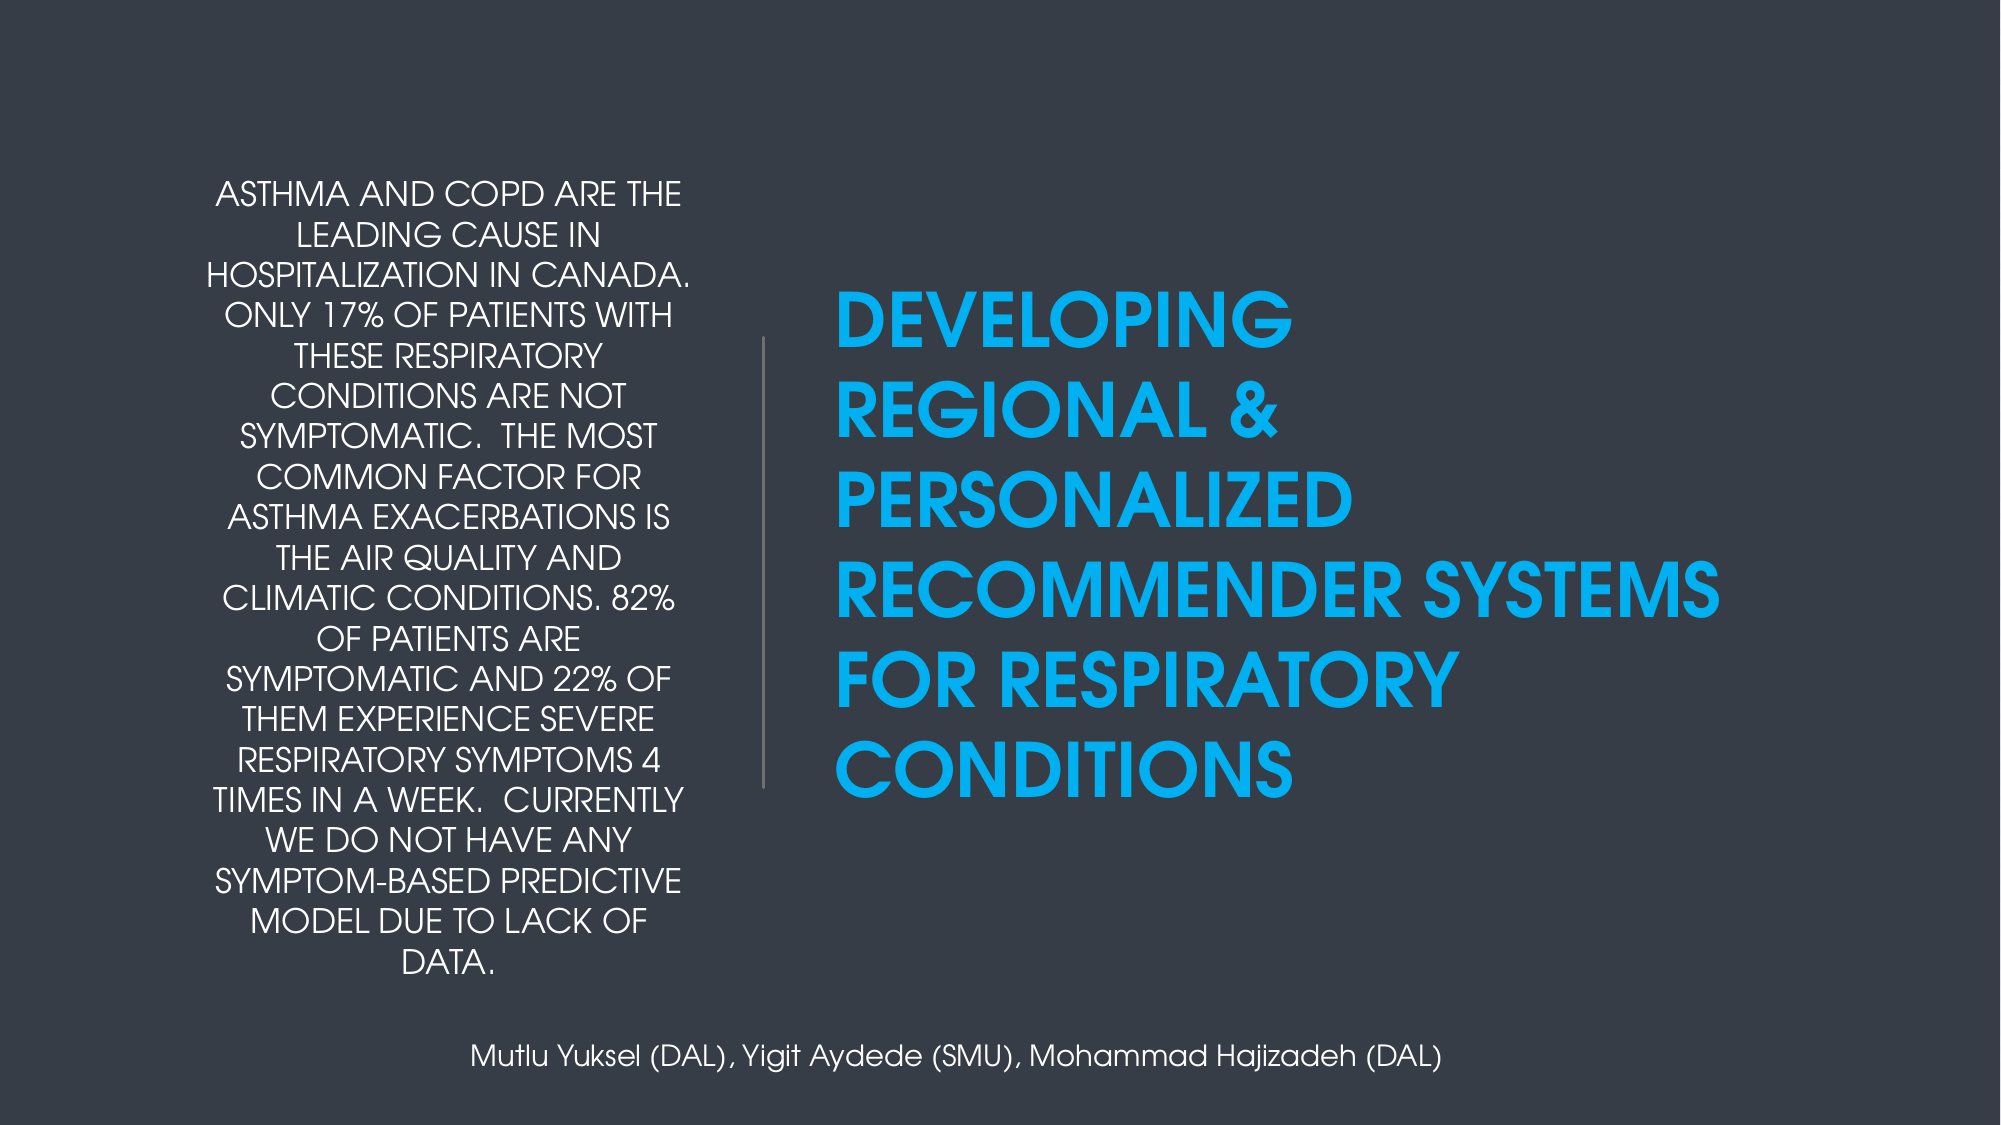

Asthma and copd are the leading cause in hospitalization in Canada. Only 17% of patients with these respiratory conditions are not symptomatic.  The most common factor for asthma exacerbations is the air quality and climatic conditions. 82% of patients are symptomatic and 22% of them experience severe respiratory symptoms 4 times in a week.  Currently we do not have any symptom-based predictive model due to lack of data.
# Developing regional & personalized recommender systems for respiratory conditions
Mutlu Yuksel (DAL), Yigit Aydede (SMU), Mohammad Hajizadeh (DAL)